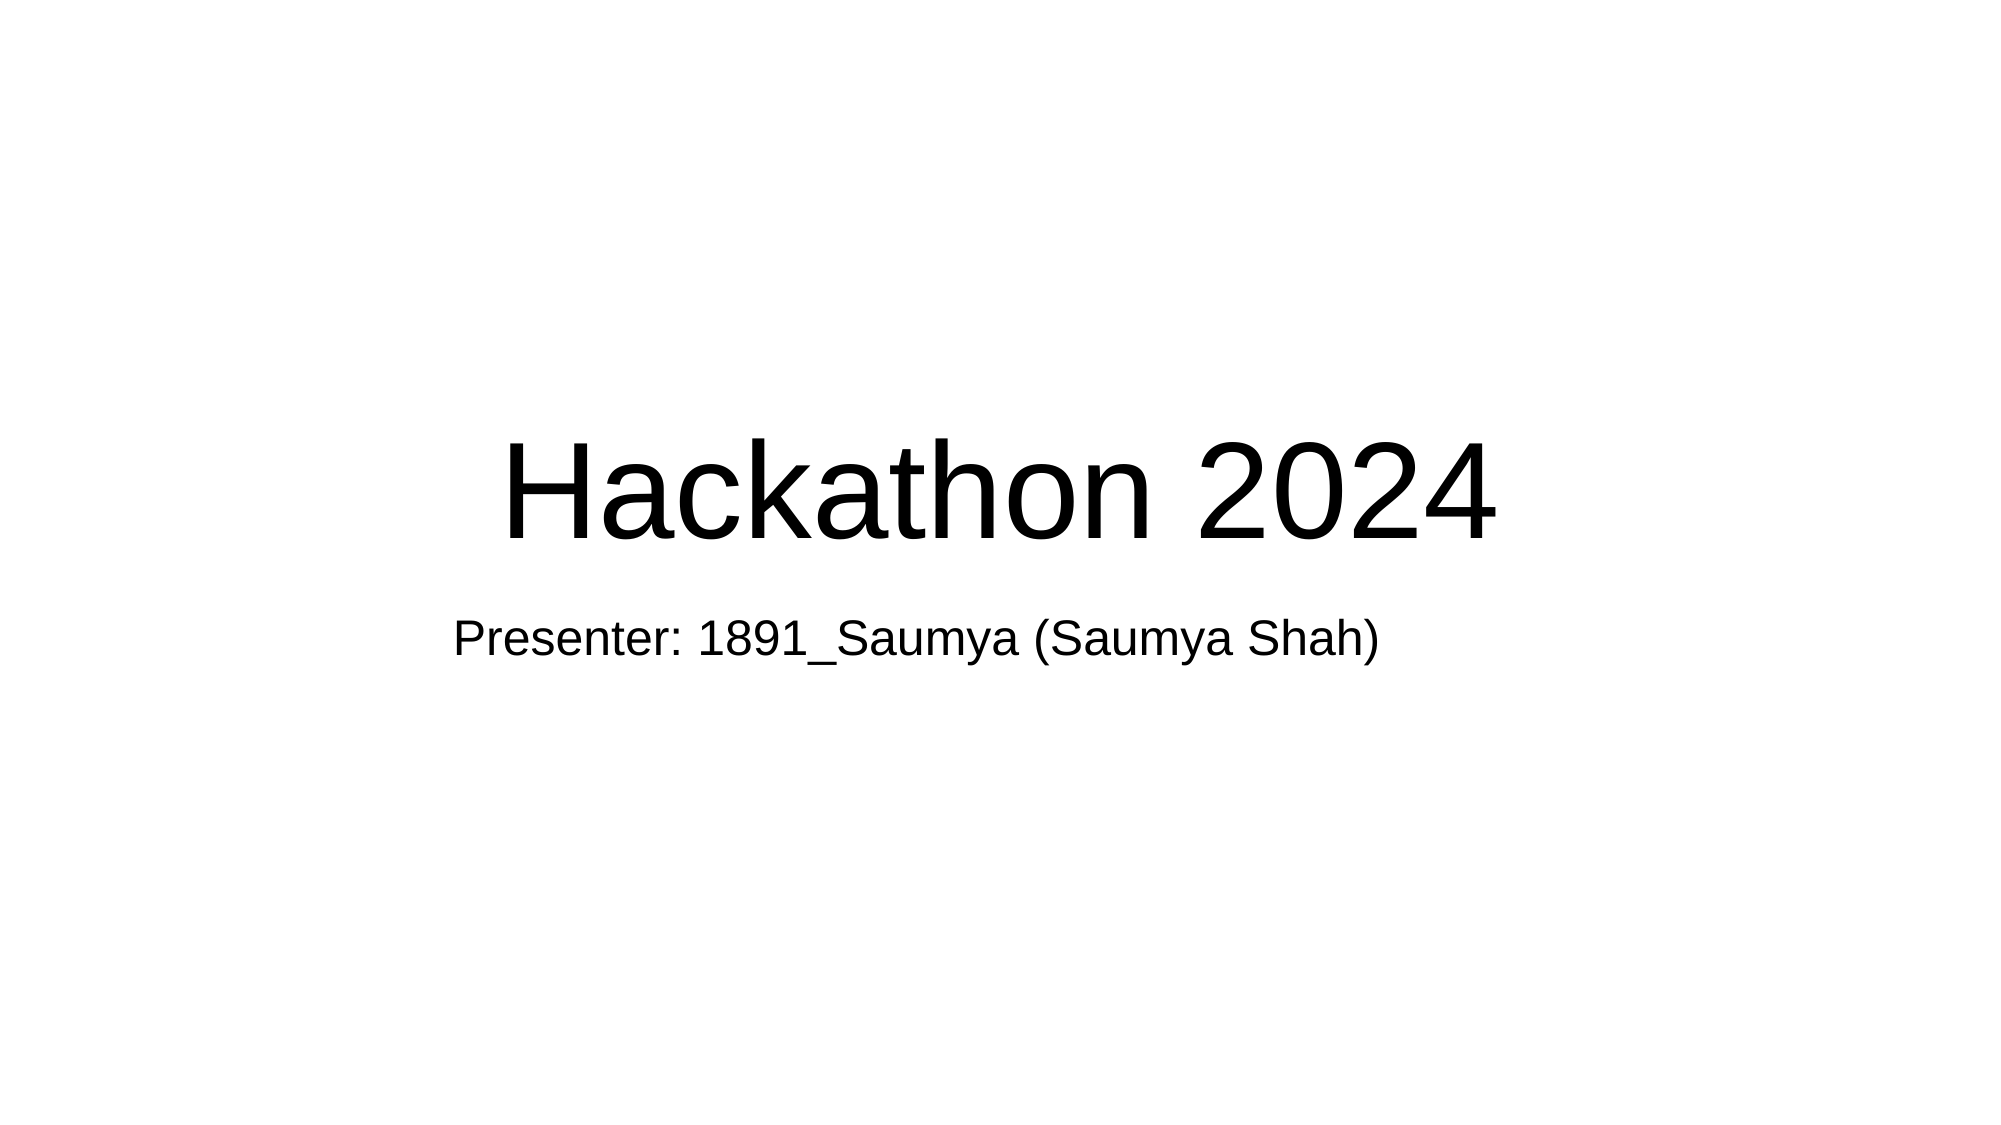

# Hackathon 2024
Presenter: 1891_Saumya (Saumya Shah)